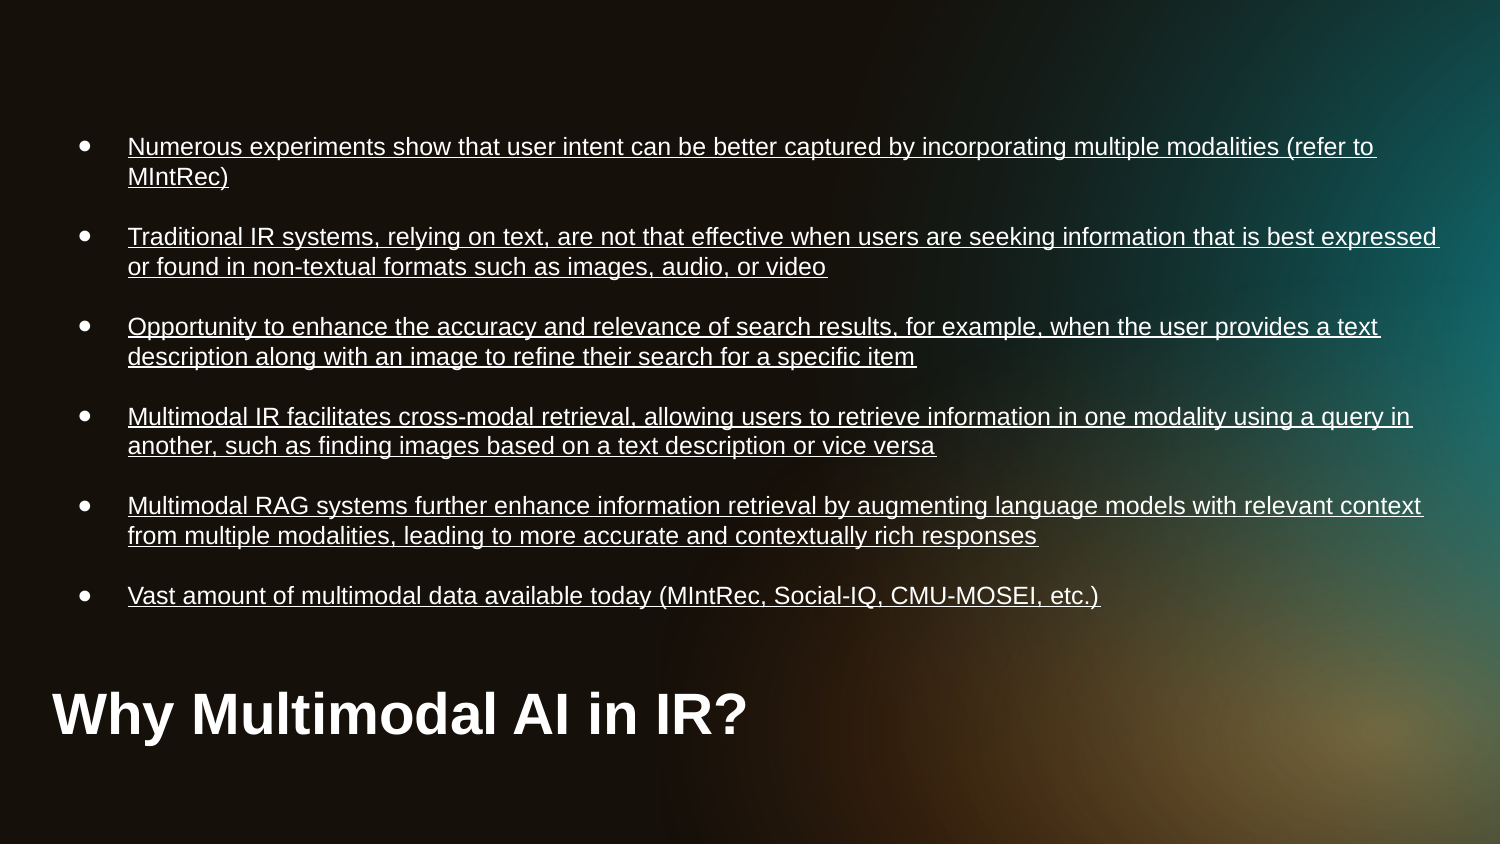

Numerous experiments show that user intent can be better captured by incorporating multiple modalities (refer to MIntRec)

Traditional IR systems, relying on text, are not that effective when users are seeking information that is best expressed or found in non-textual formats such as images, audio, or video

Opportunity to enhance the accuracy and relevance of search results, for example, when the user provides a text description along with an image to refine their search for a specific item

Multimodal IR facilitates cross-modal retrieval, allowing users to retrieve information in one modality using a query in another, such as finding images based on a text description or vice versa

Multimodal RAG systems further enhance information retrieval by augmenting language models with relevant context from multiple modalities, leading to more accurate and contextually rich responses

Vast amount of multimodal data available today (MIntRec, Social-IQ, CMU-MOSEI, etc.)

# Why Multimodal AI in IR?